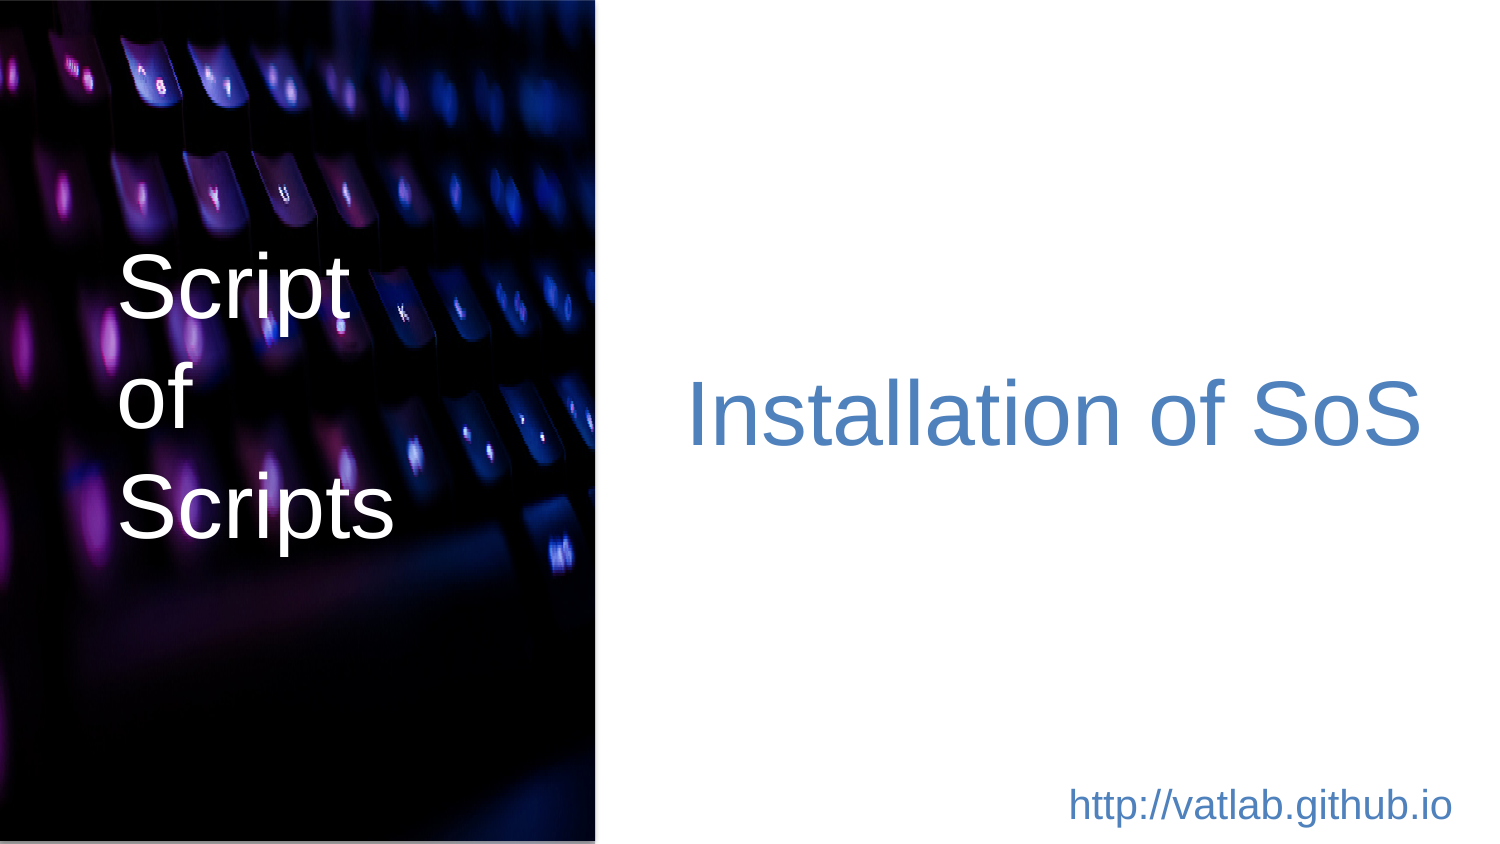

Script
of
Scripts
Installation of SoS
http://vatlab.github.io